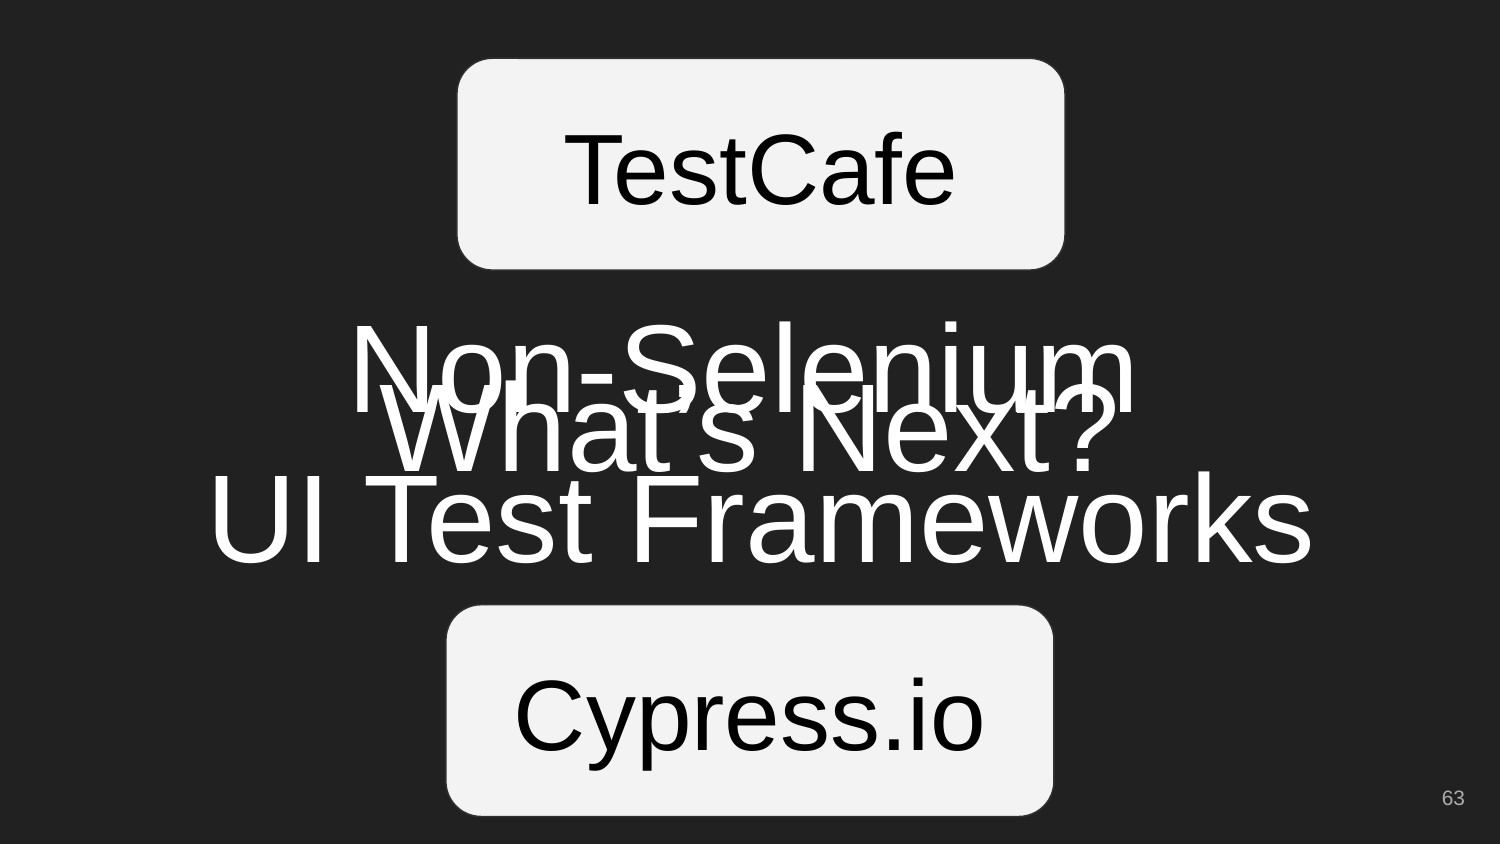

TestCafe
# What’s Next?
Non-Selenium
UI Test Frameworks
Cypress.io
63